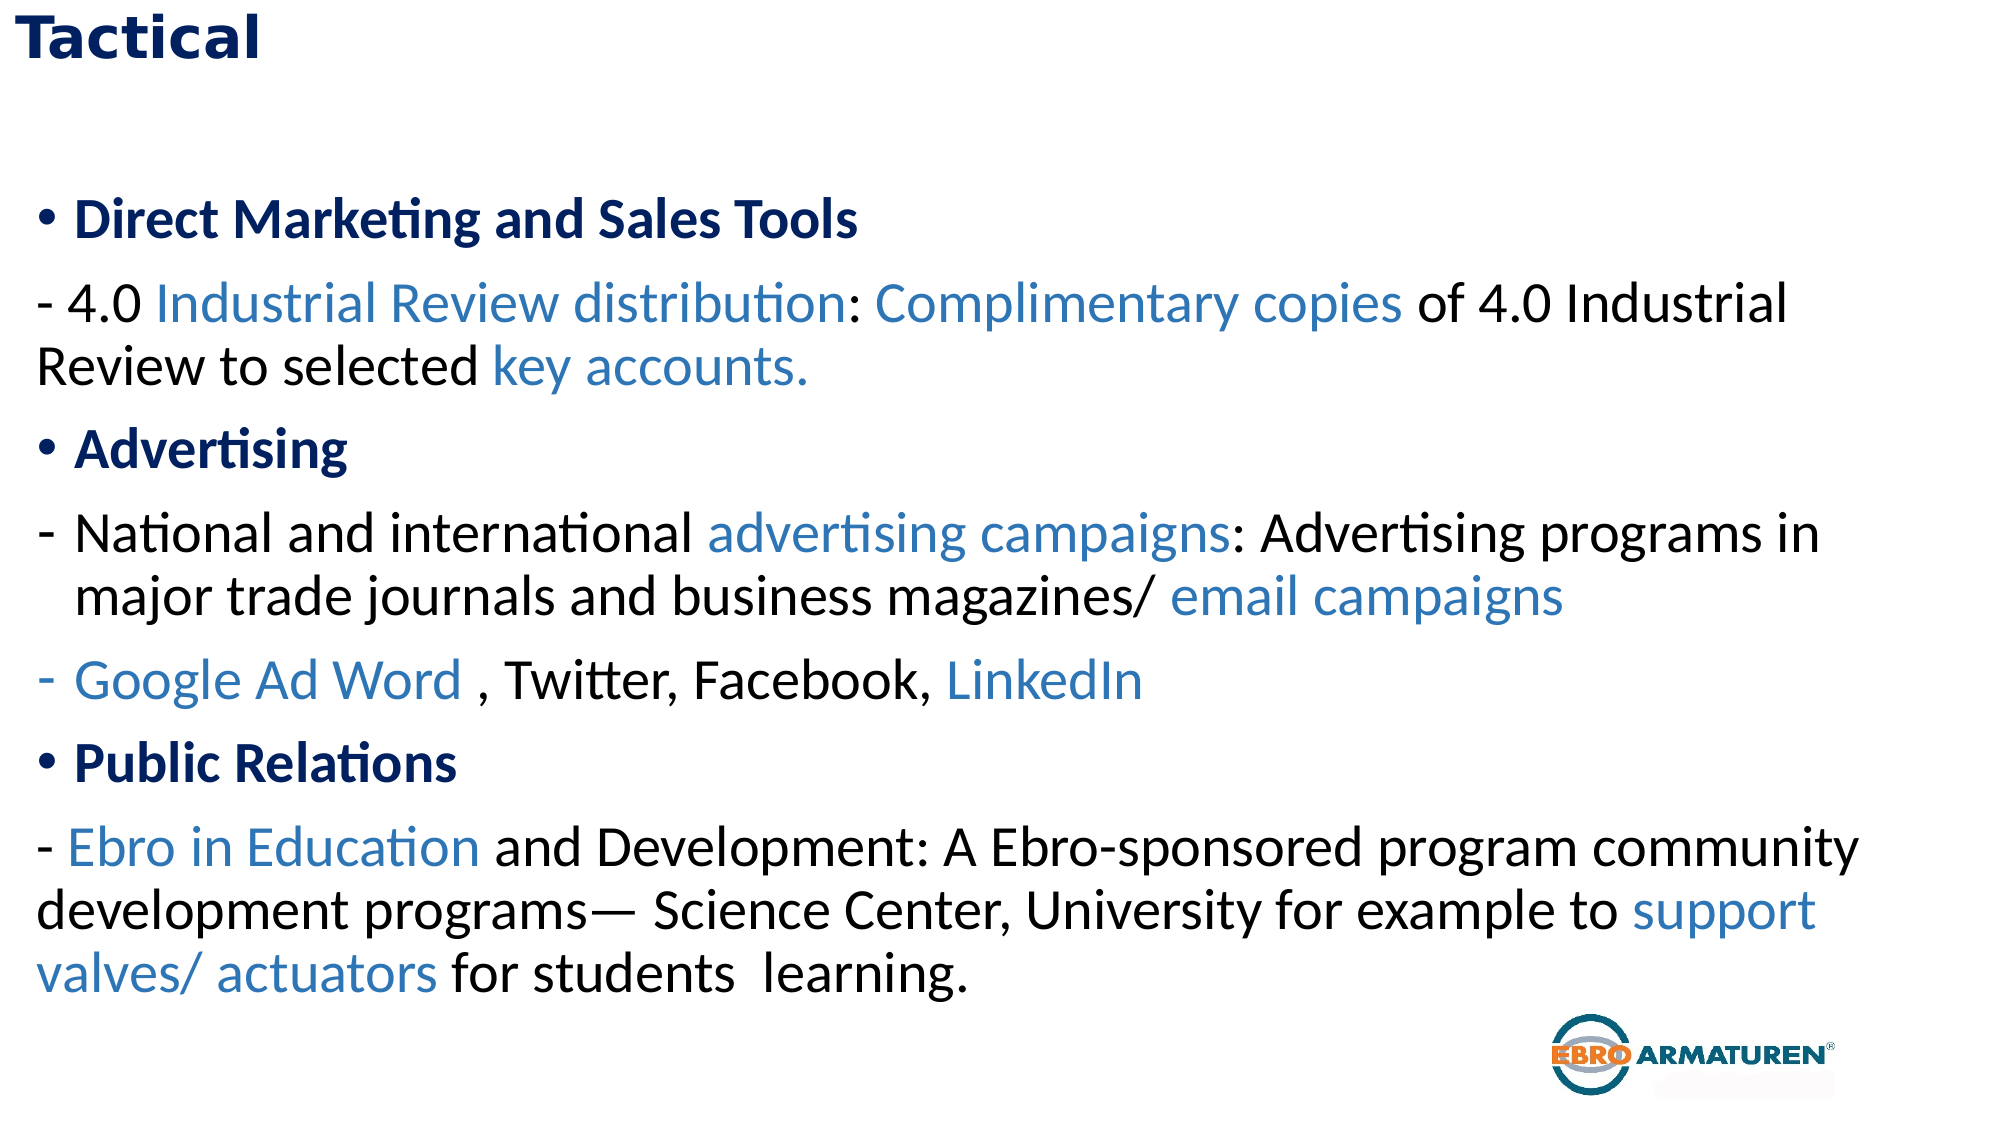

# Tactical
Personal Selling, Regularly Scheduled Informational Events
- Lunch and learns: Ebro-sponsored lunches with guest speakers discussing latest developments in issues that are relevant to a target audience, such as Industrial Mobility, BI (Manufacture Intelligence), Smart Factory. Ally with pump, piping, automation companies for the events.
- Participation at professional society conferences and meetings: Ebro speakers presenting technical papers on the latest technology developments and applications. Ebro booth in exhibition hall.
 - Annual VIP seminars: Courtesy meetings between upper management teams demonstrating solutions to their business issues.
- Industry-sponsored training sessions: Ebro-sponsored training courses for technologies used within the Market.
Direct Marketing and Sales Tools
- 4.0 Industrial Review distribution: Complimentary copies of 4.0 Industrial Review to selected key customers in key accounts.
Advertising
National and international advertising campaigns: Advertising programs in major trade journals and business magazines.
Google Ad, Twitter, Facebook, LinkedIn
Public Relations
- Ebro in Education and Development: A Ebro-sponsored program community development programs— Science Center, University for example to support valves/ actuators for students  learning.
Direct Marketing and Sales Tools
- 4.0 Industrial Review distribution: Complimentary copies of 4.0 Industrial Review to selected key accounts.
Advertising
National and international advertising campaigns: Advertising programs in major trade journals and business magazines/ email campaigns
Google Ad Word , Twitter, Facebook, LinkedIn
Public Relations
- Ebro in Education and Development: A Ebro-sponsored program community development programs— Science Center, University for example to support valves/ actuators for students  learning.